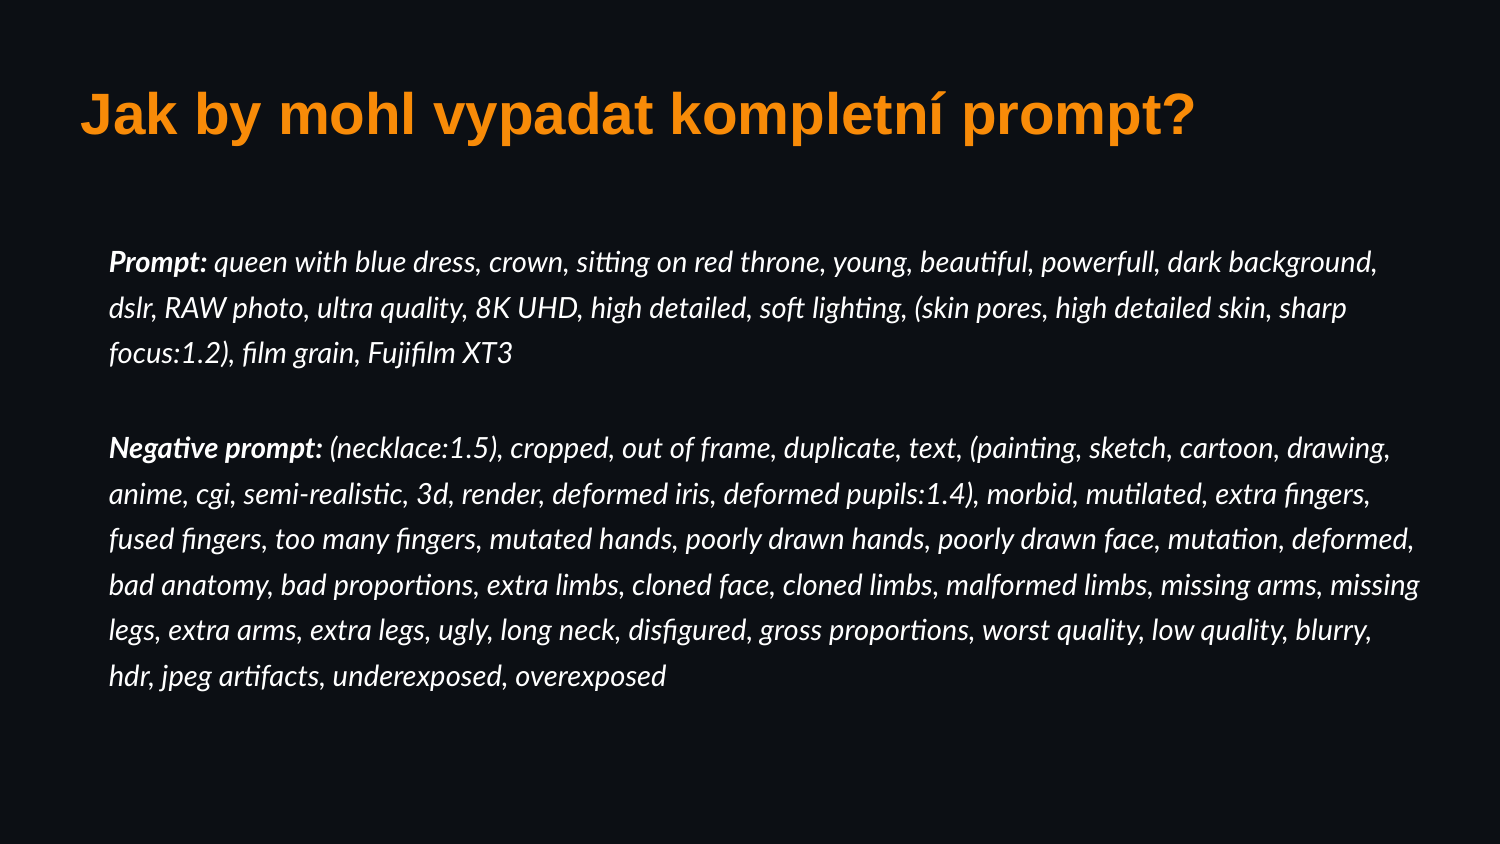

Jak by mohl vypadat kompletní prompt?
Prompt: queen with blue dress, crown, sitting on red throne, young, beautiful, powerfull, dark background, dslr, RAW photo, ultra quality, 8K UHD, high detailed, soft lighting, (skin pores, high detailed skin, sharp focus:1.2), film grain, Fujifilm XT3
Negative prompt: (necklace:1.5), cropped, out of frame, duplicate, text, (painting, sketch, cartoon, drawing, anime, cgi, semi-realistic, 3d, render, deformed iris, deformed pupils:1.4), morbid, mutilated, extra fingers, fused fingers, too many fingers, mutated hands, poorly drawn hands, poorly drawn face, mutation, deformed, bad anatomy, bad proportions, extra limbs, cloned face, cloned limbs, malformed limbs, missing arms, missing legs, extra arms, extra legs, ugly, long neck, disfigured, gross proportions, worst quality, low quality, blurry, hdr, jpeg artifacts, underexposed, overexposed